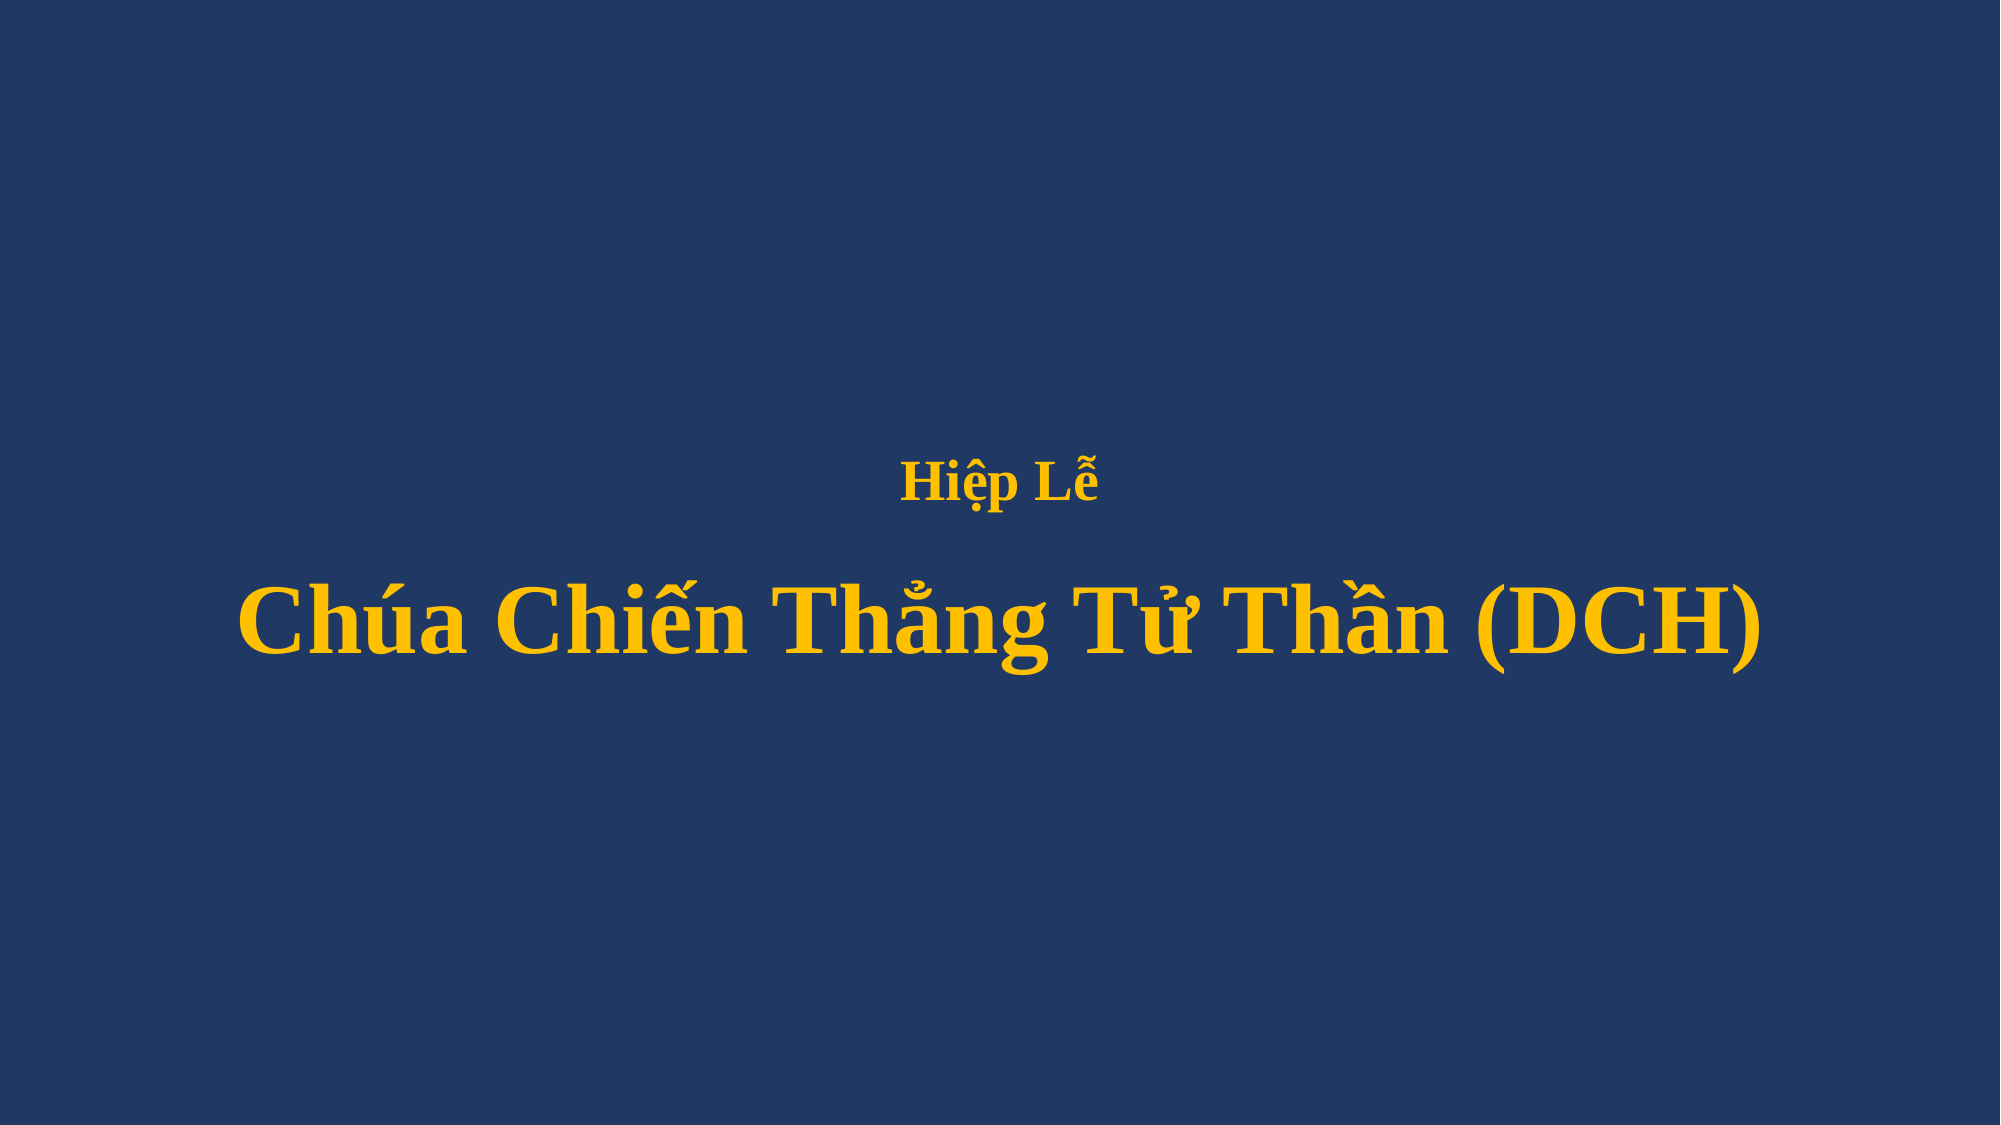

# Hiệp Lễ Chúa Chiến Thẳng Tử Thần (DCH)